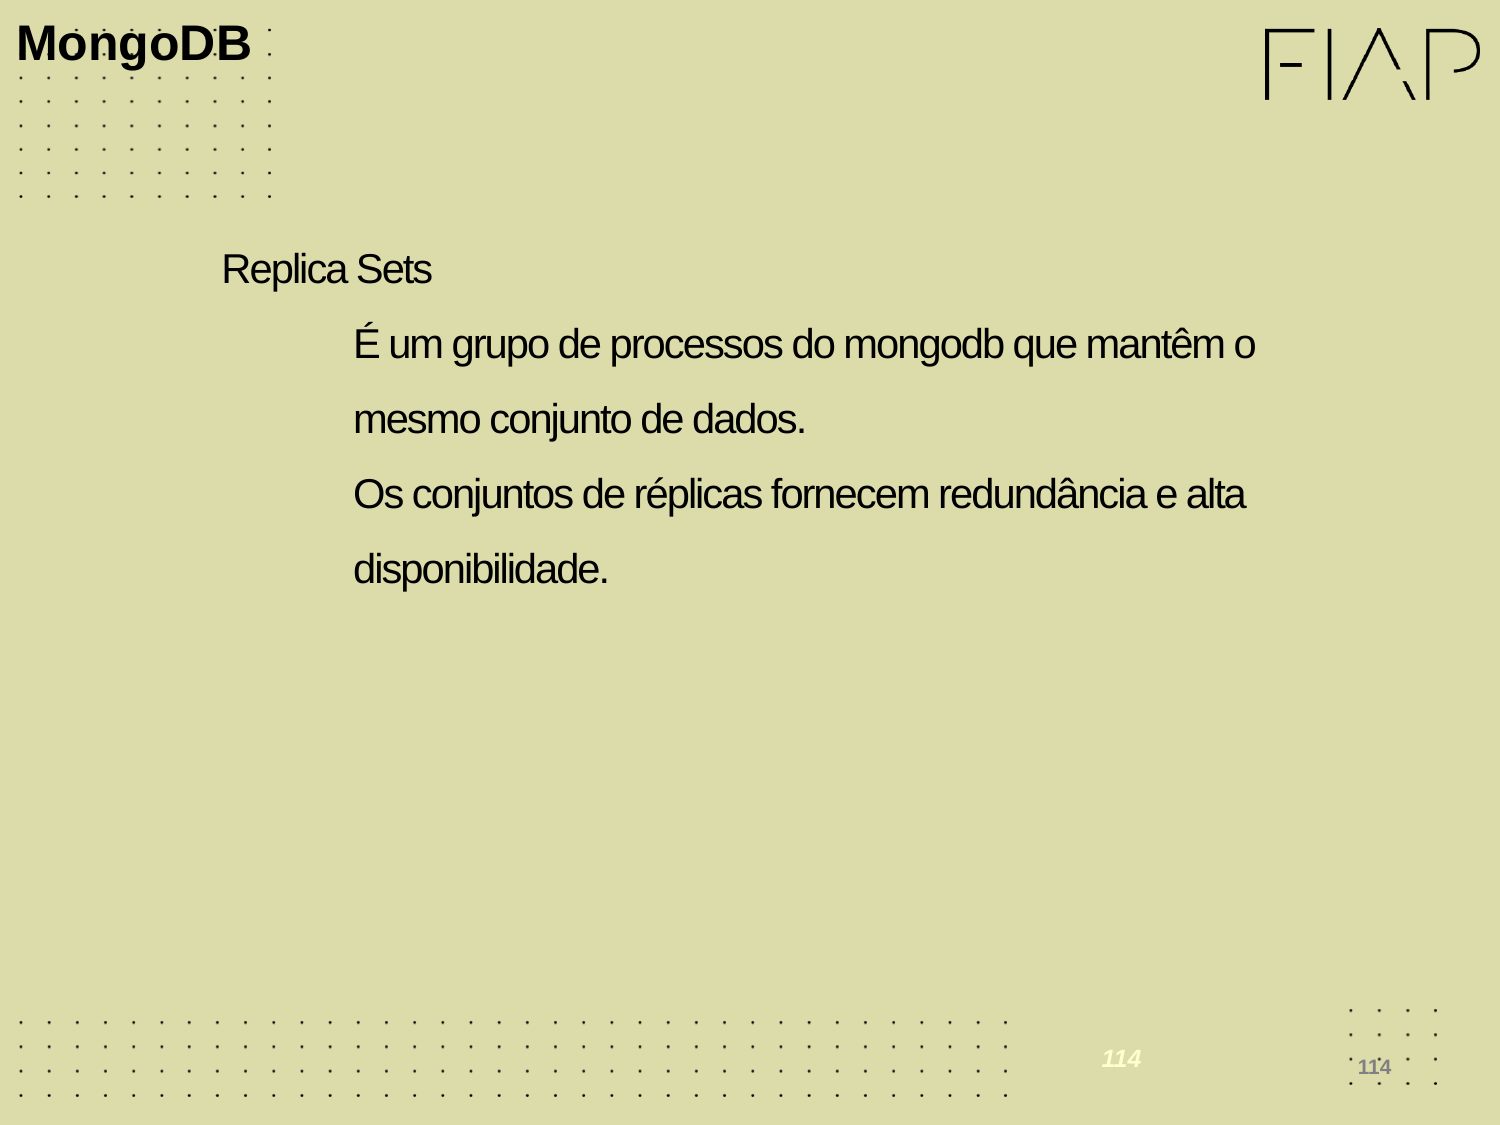

MongoDB
# Replica Sets É um grupo de processos do mongodb que mantêm o mesmo conjunto de dados. Os conjuntos de réplicas fornecem redundância e alta disponibilidade.